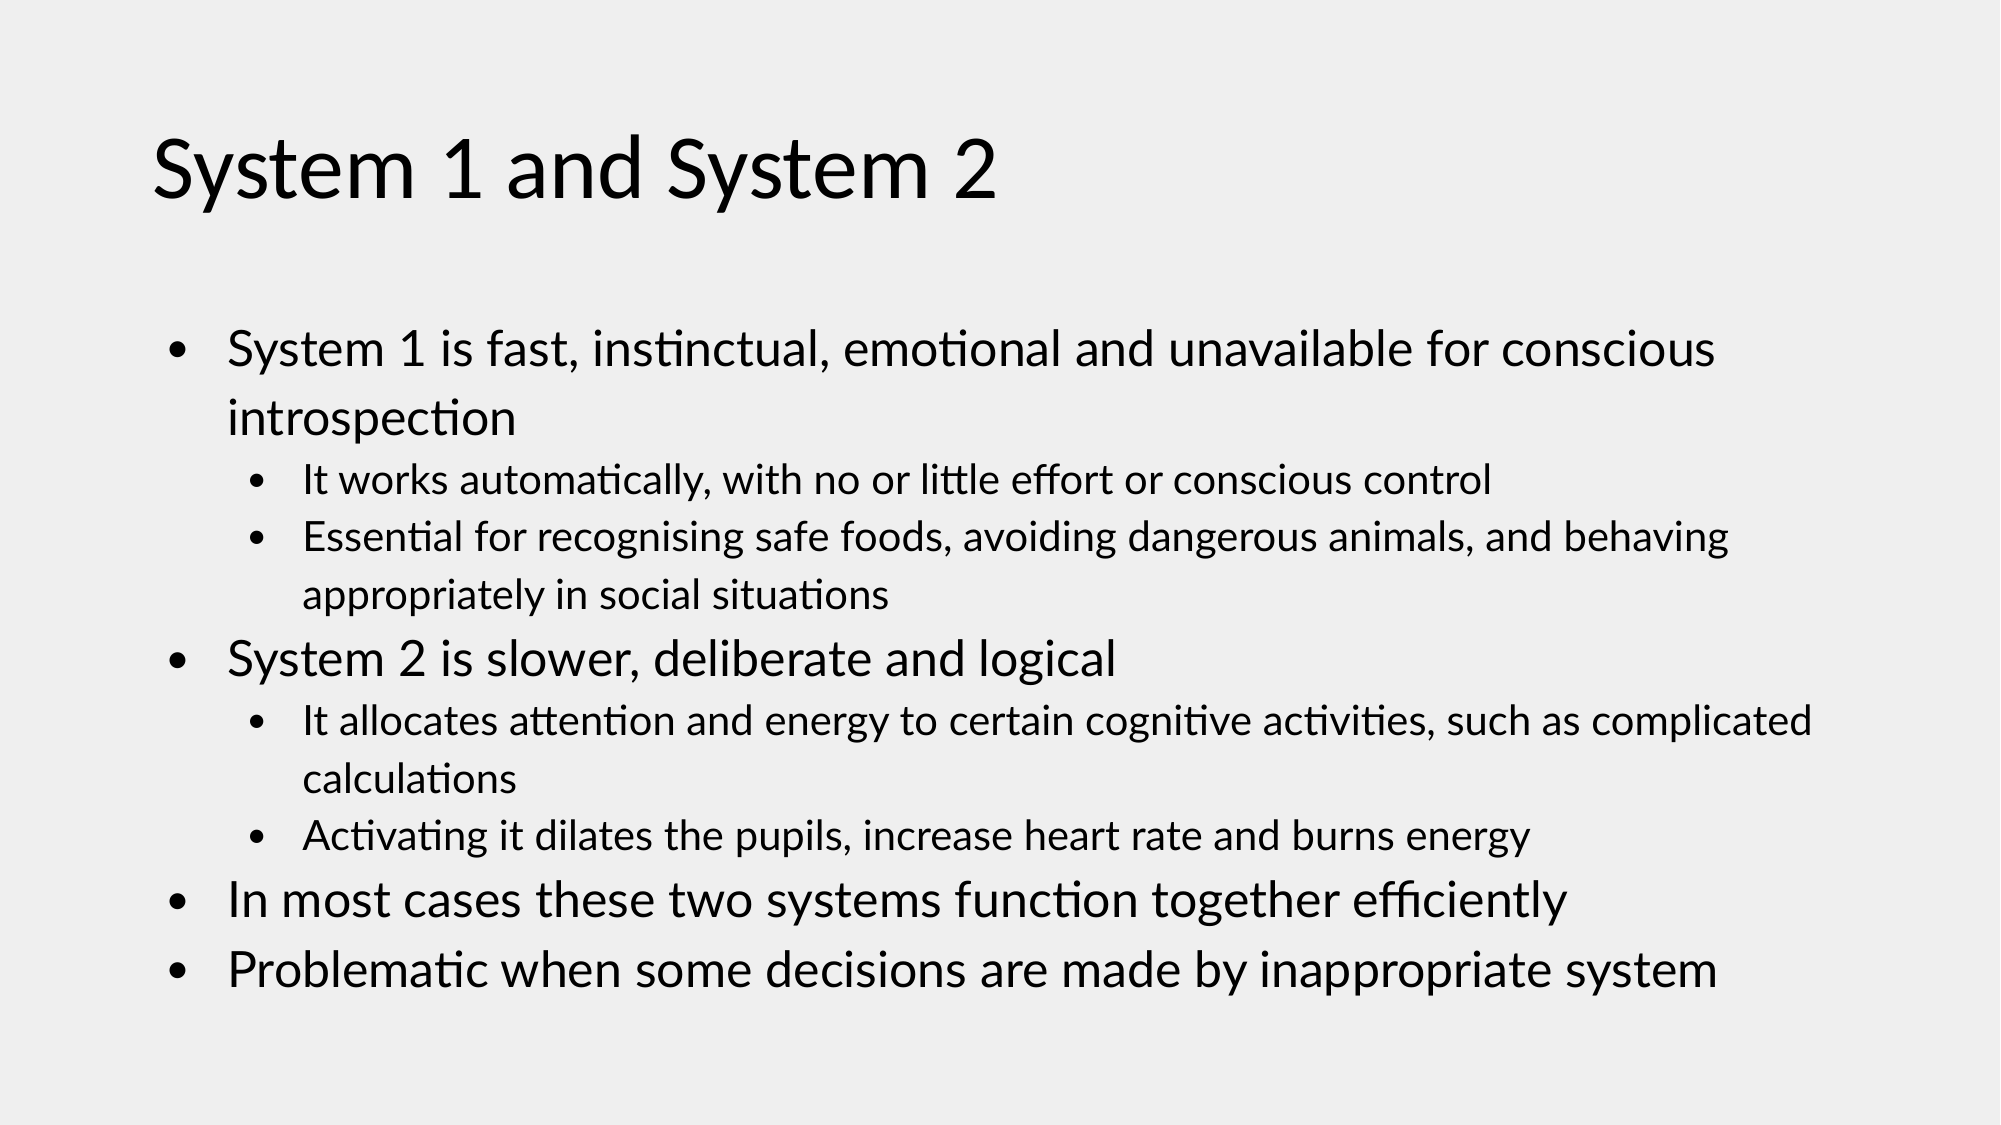

# System 1 and System 2
System 1 is fast, instinctual, emotional and unavailable for conscious introspection
It works automatically, with no or little effort or conscious control
Essential for recognising safe foods, avoiding dangerous animals, and behaving appropriately in social situations
System 2 is slower, deliberate and logical
It allocates attention and energy to certain cognitive activities, such as complicated calculations
Activating it dilates the pupils, increase heart rate and burns energy
In most cases these two systems function together efficiently
Problematic when some decisions are made by inappropriate system